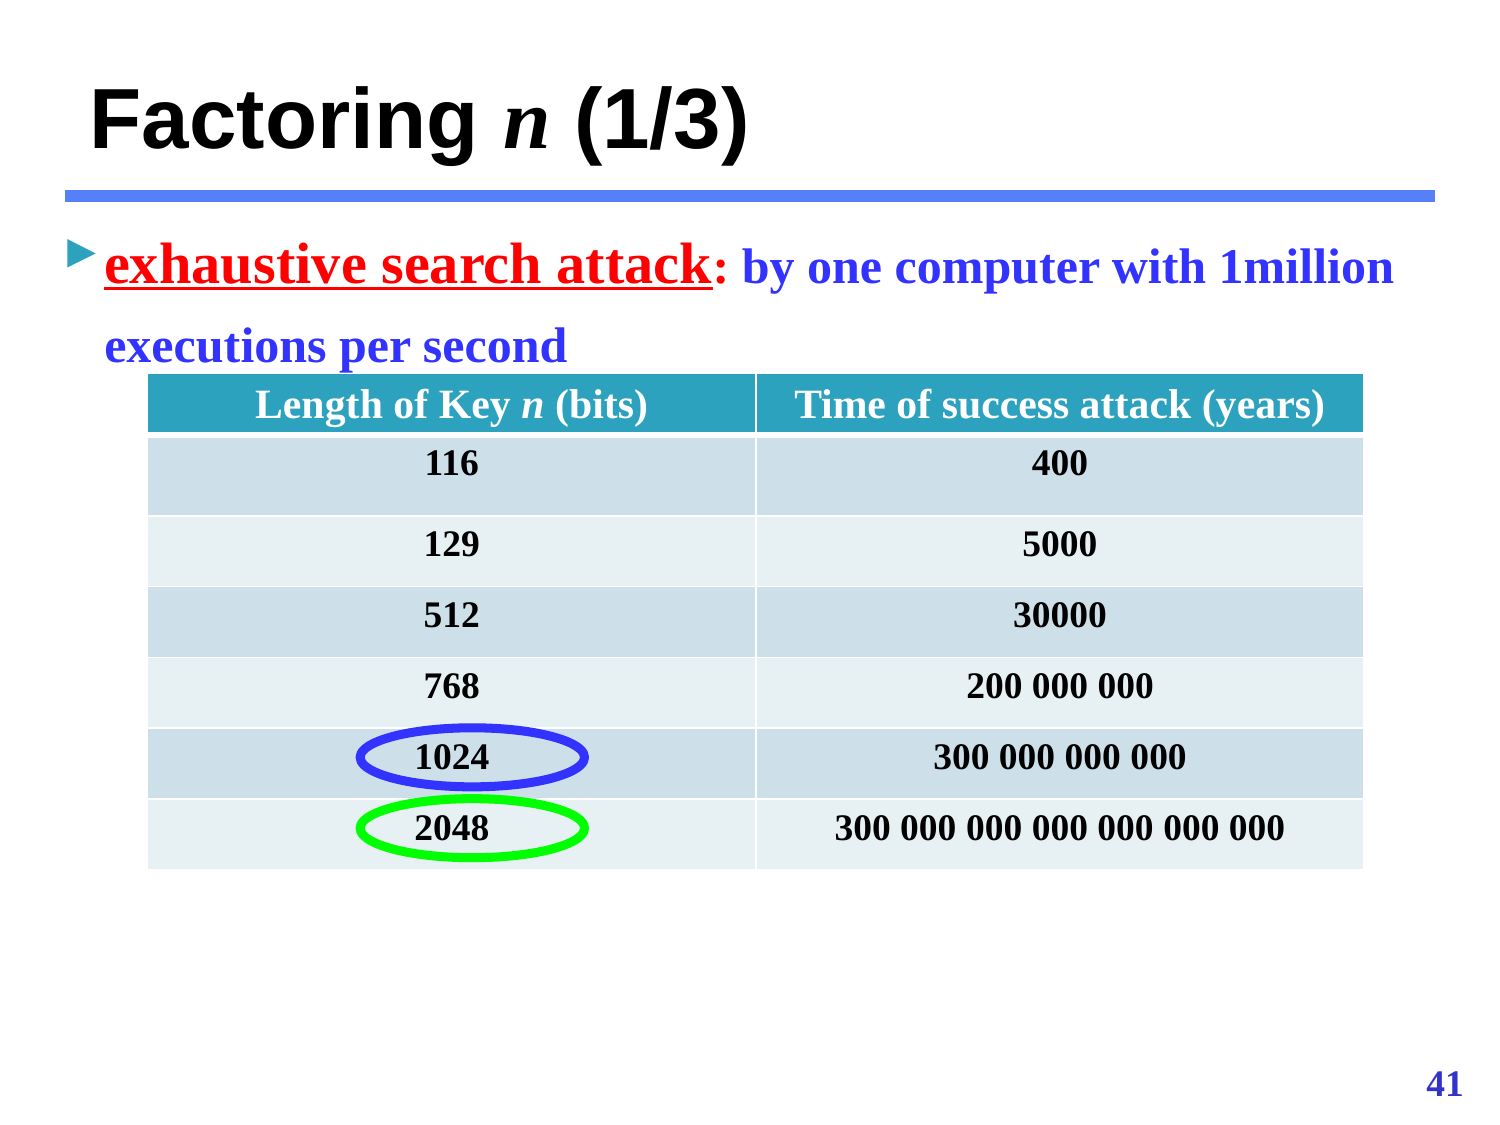

# Factoring n (1/3)
exhaustive search attack: by one computer with 1million executions per second

| Length of Key n (bits) | Time of success attack (years) |
| --- | --- |
| 116 | 400 |
| 129 | 5000 |
| 512 | 30000 |
| 768 | 200 000 000 |
| 1024 | 300 000 000 000 |
| 2048 | 300 000 000 000 000 000 000 |

41